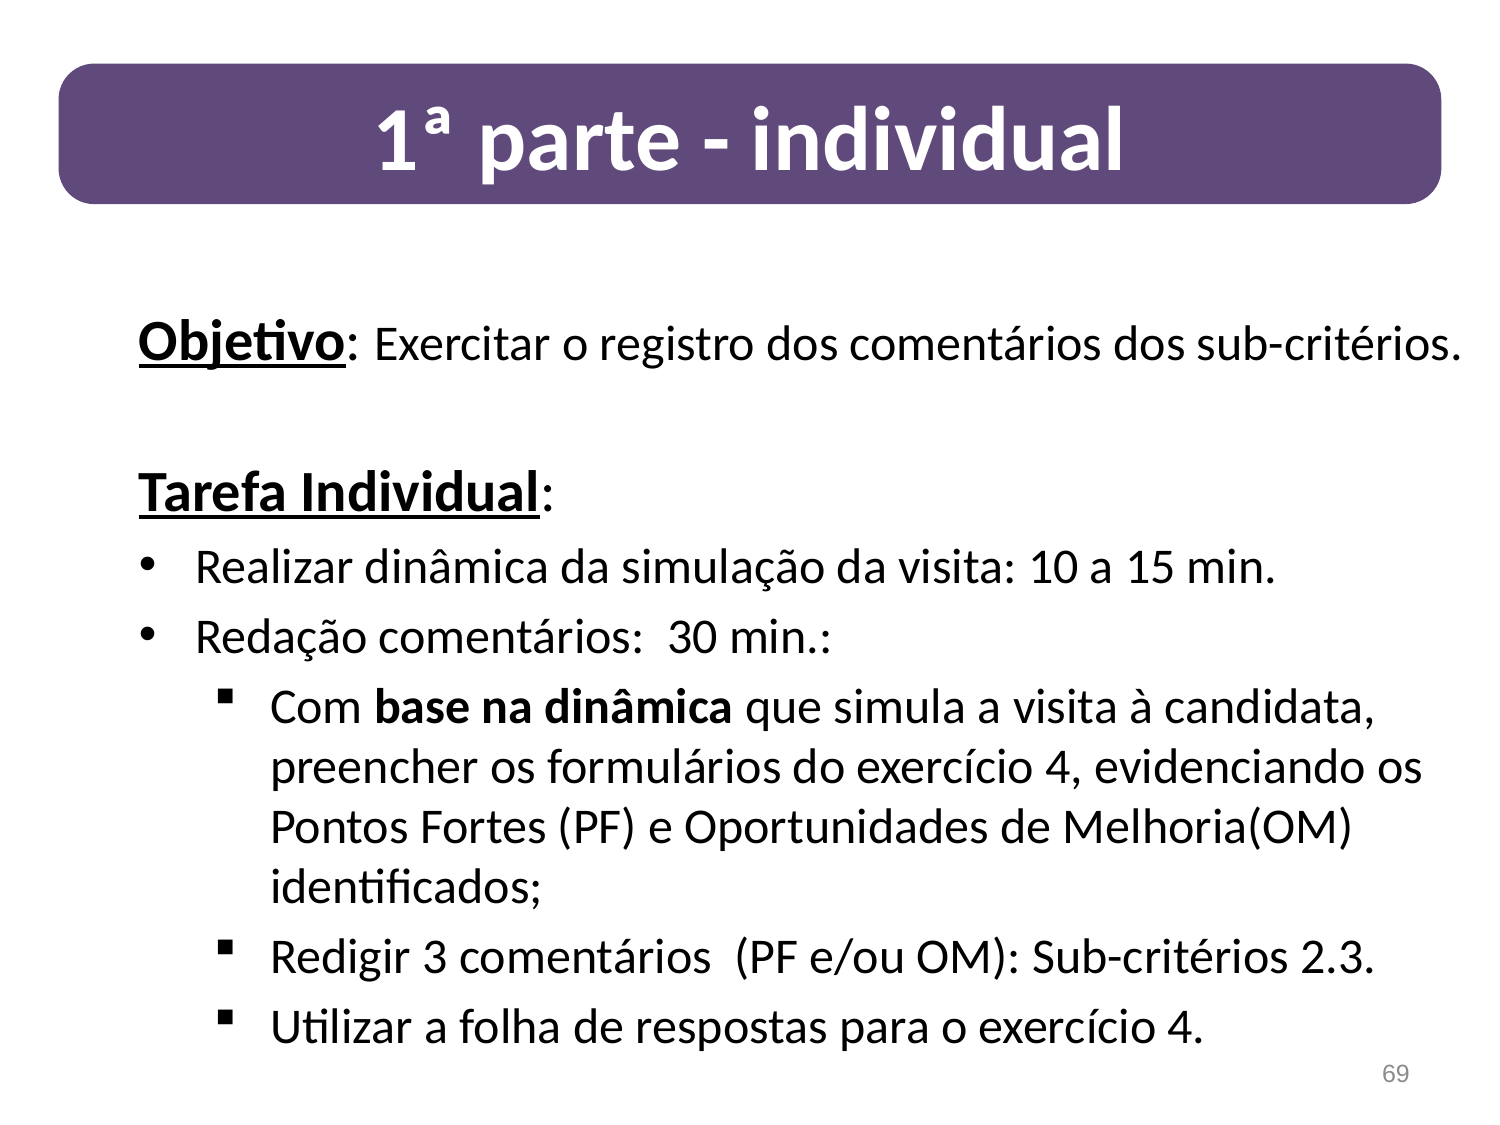

1ª parte - individual
Objetivo: Exercitar o registro dos comentários dos sub-critérios.

Tarefa Individual:
Realizar dinâmica da simulação da visita: 10 a 15 min.
Redação comentários:  30 min.:
Com base na dinâmica que simula a visita à candidata, preencher os formulários do exercício 4, evidenciando os Pontos Fortes (PF) e Oportunidades de Melhoria(OM) identificados;
Redigir 3 comentários  (PF e/ou OM): Sub-critérios 2.3.
Utilizar a folha de respostas para o exercício 4.
69